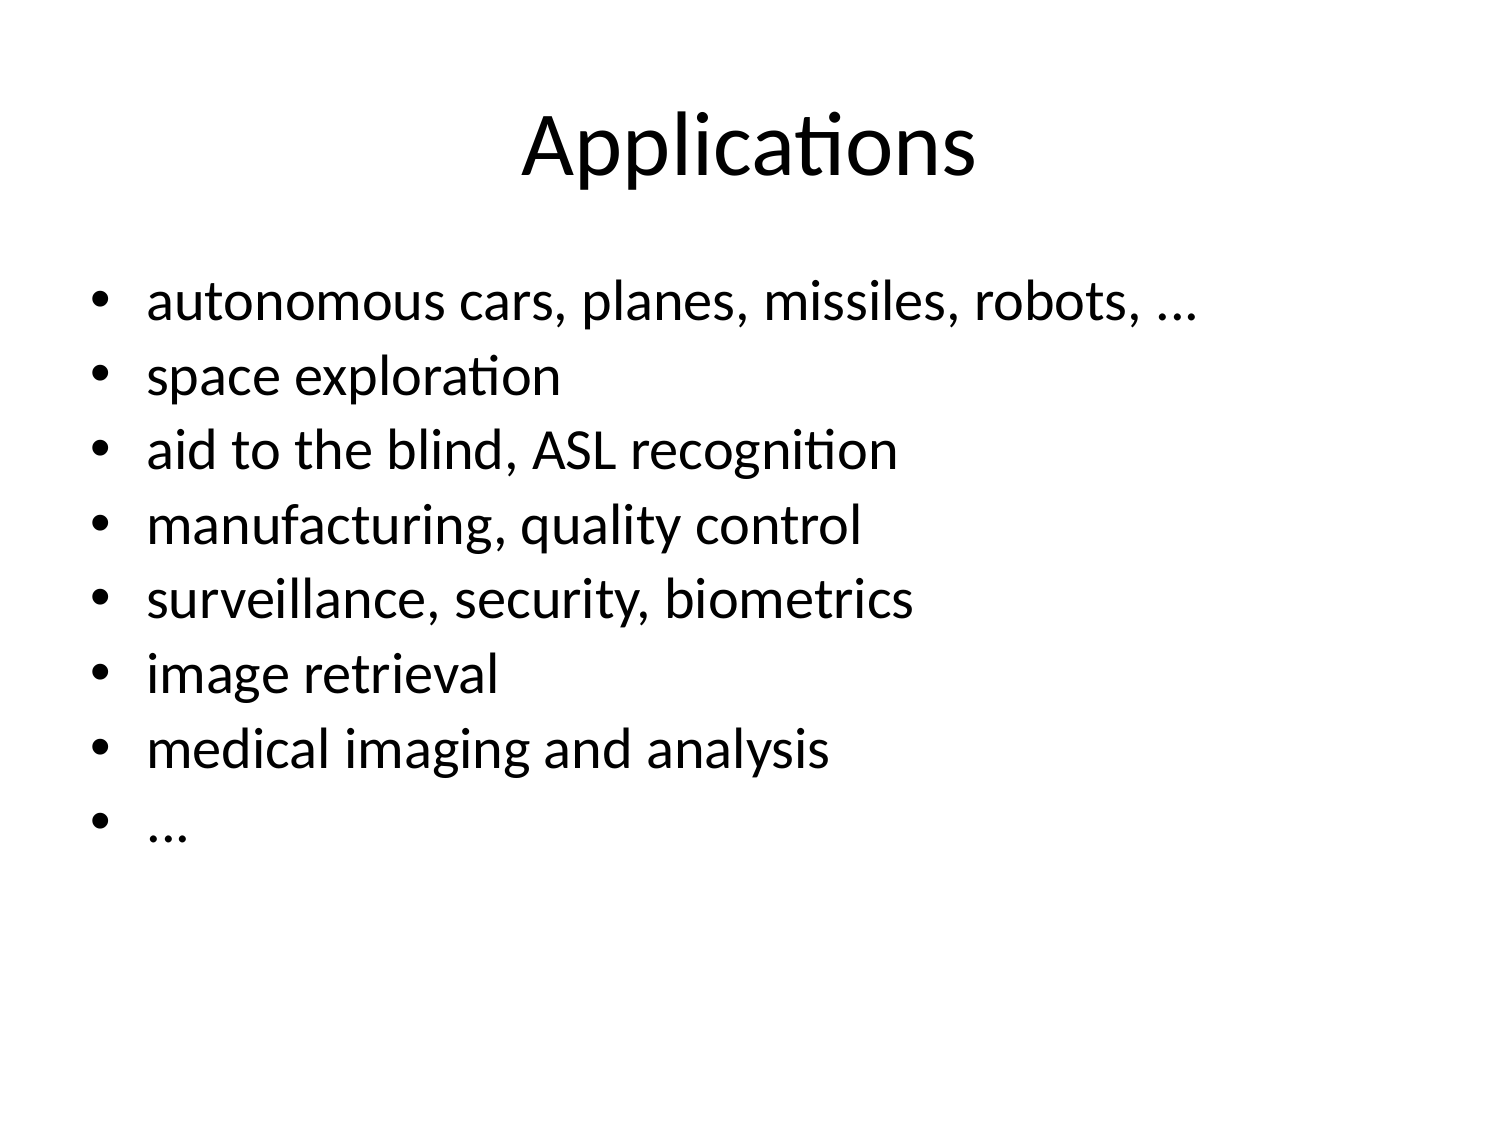

# Applications
autonomous cars, planes, missiles, robots, ...
space exploration
aid to the blind, ASL recognition
manufacturing, quality control
surveillance, security, biometrics
image retrieval
medical imaging and analysis
...